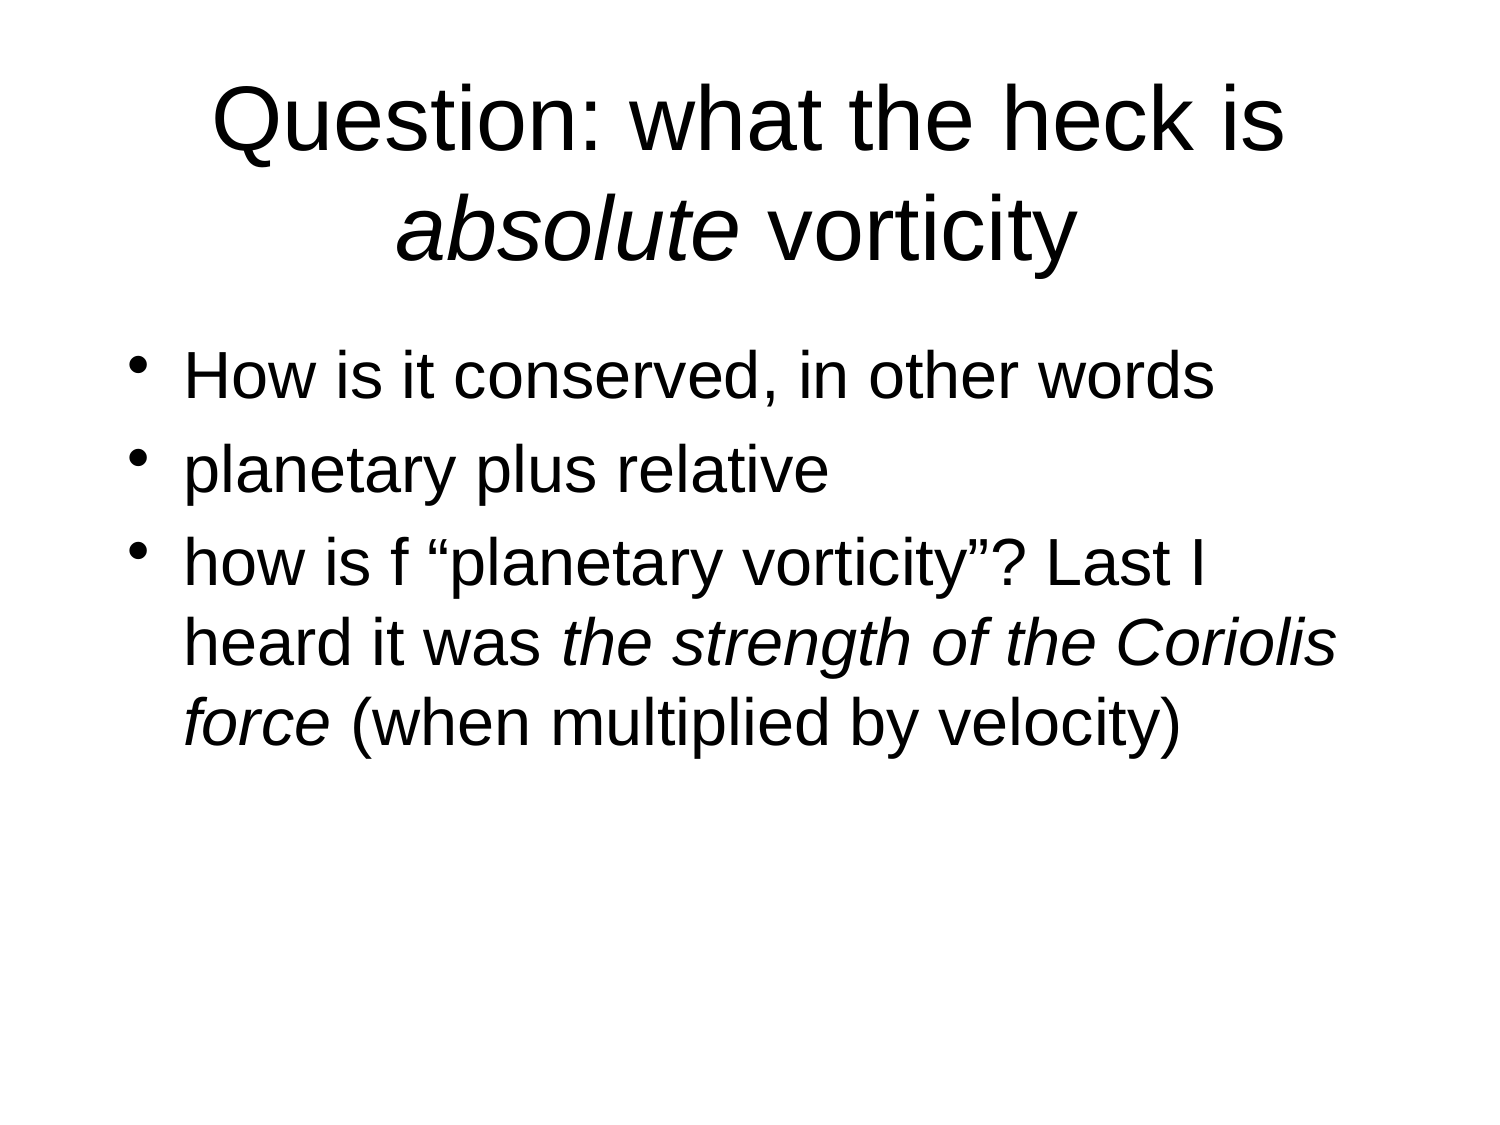

# Question: what the heck is absolute vorticity
How is it conserved, in other words
planetary plus relative
how is f “planetary vorticity”? Last I heard it was the strength of the Coriolis force (when multiplied by velocity)